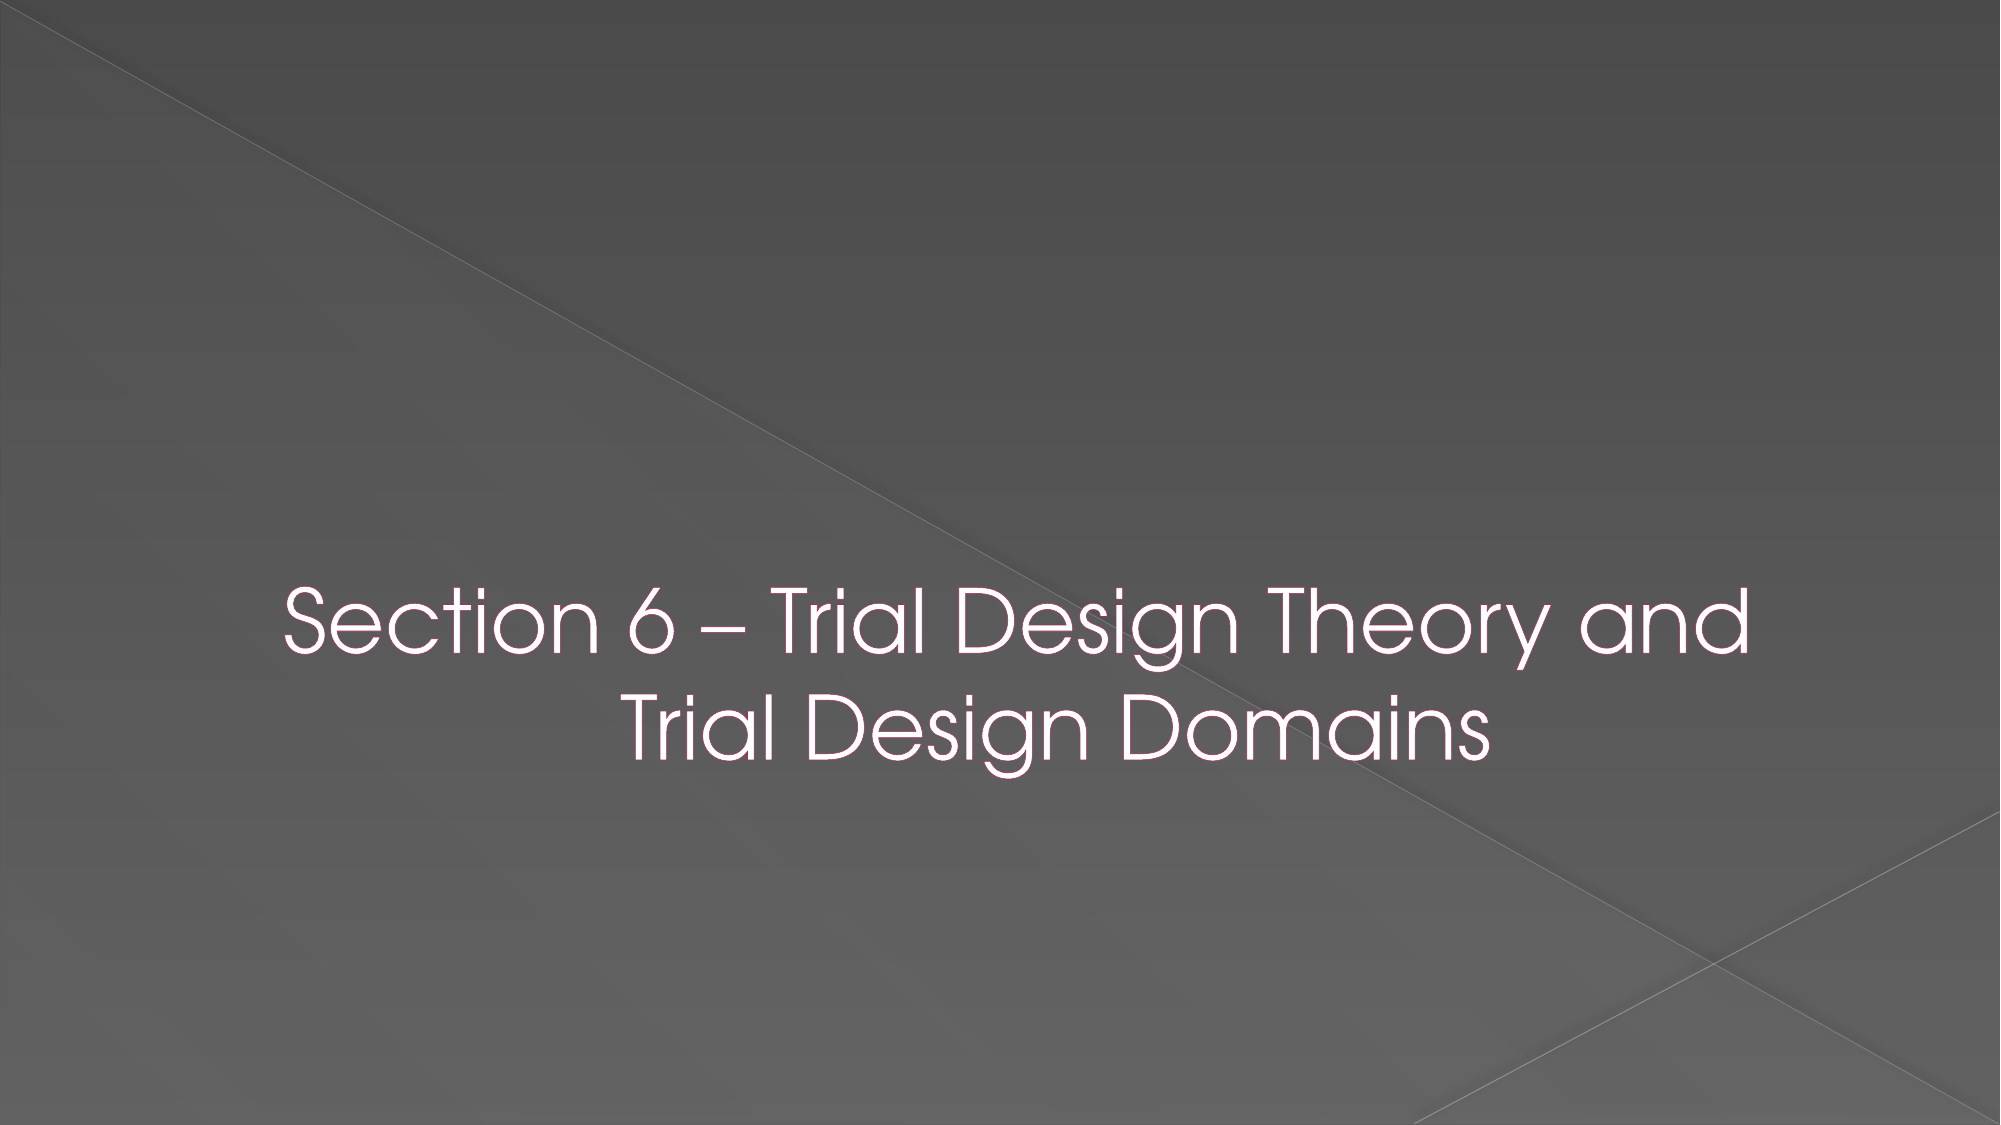

# Section 6 – Trial Design Theory and Trial Design Domains